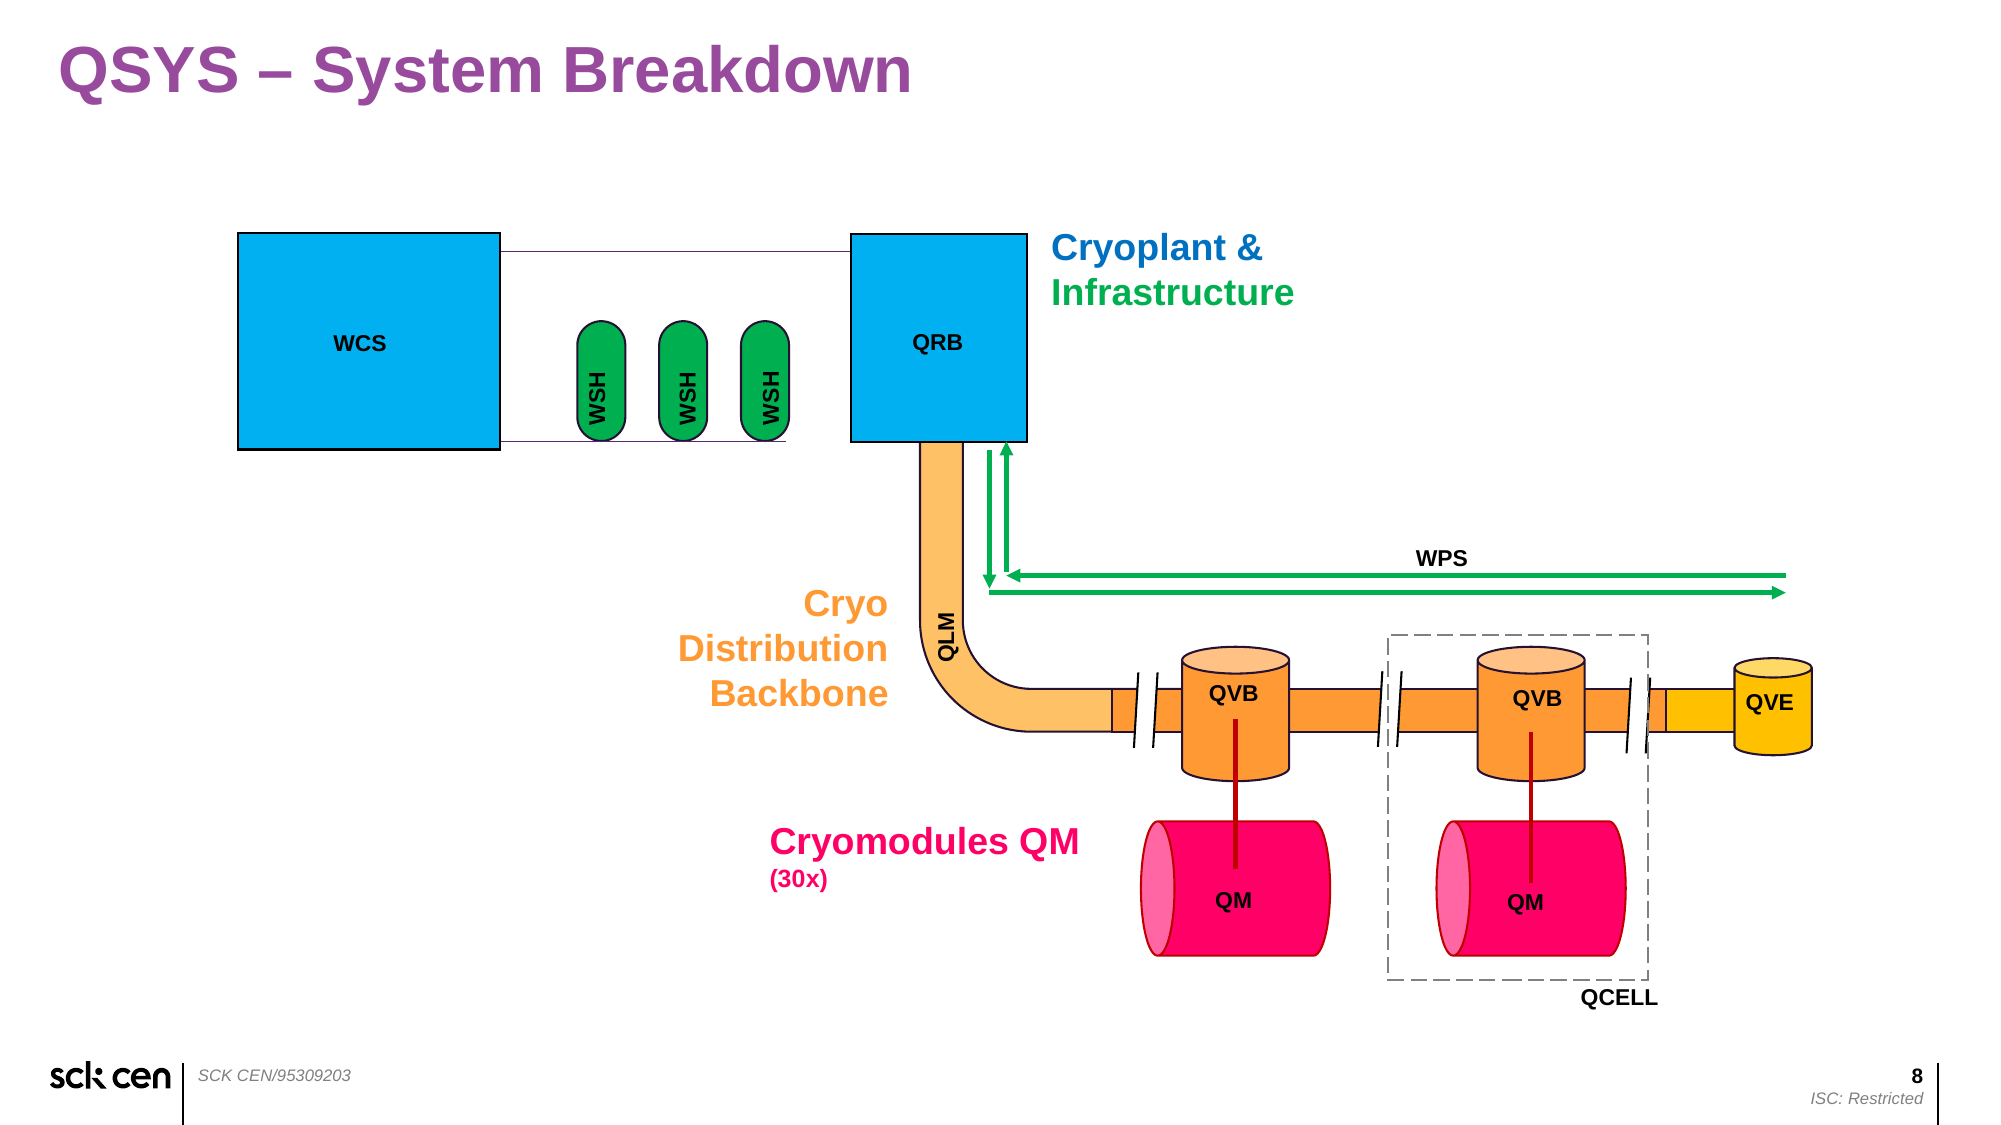

QSYS – System Breakdown
Cryoplant & Infrastructure

QRB

WCS
WSH
WSH
WSH

WPS
Cryo Distribution Backbone
QLM

QVB
QVB
QVE

Cryomodules QM
(30x)

QM
QM
QCELL
8